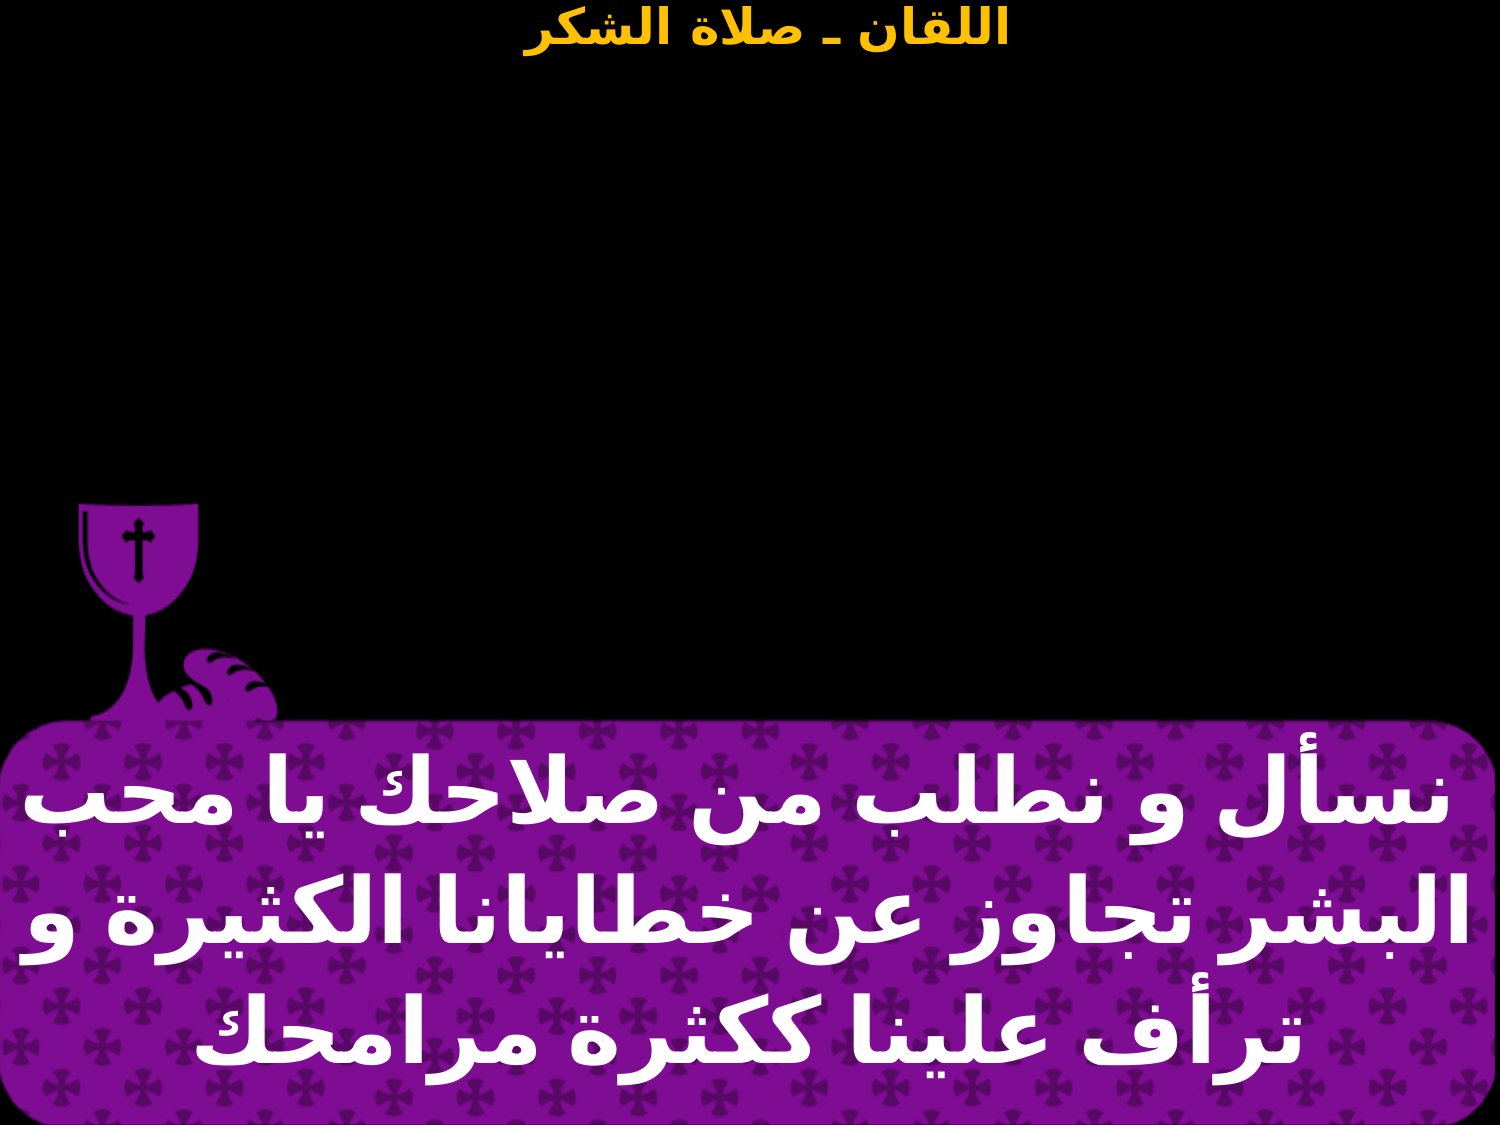

| نسأل و نطلب من صلاحك يا محب البشر تجاوز عن خطايانا الكثيرة و ترأف علينا ككثرة مرامحك |
| --- |